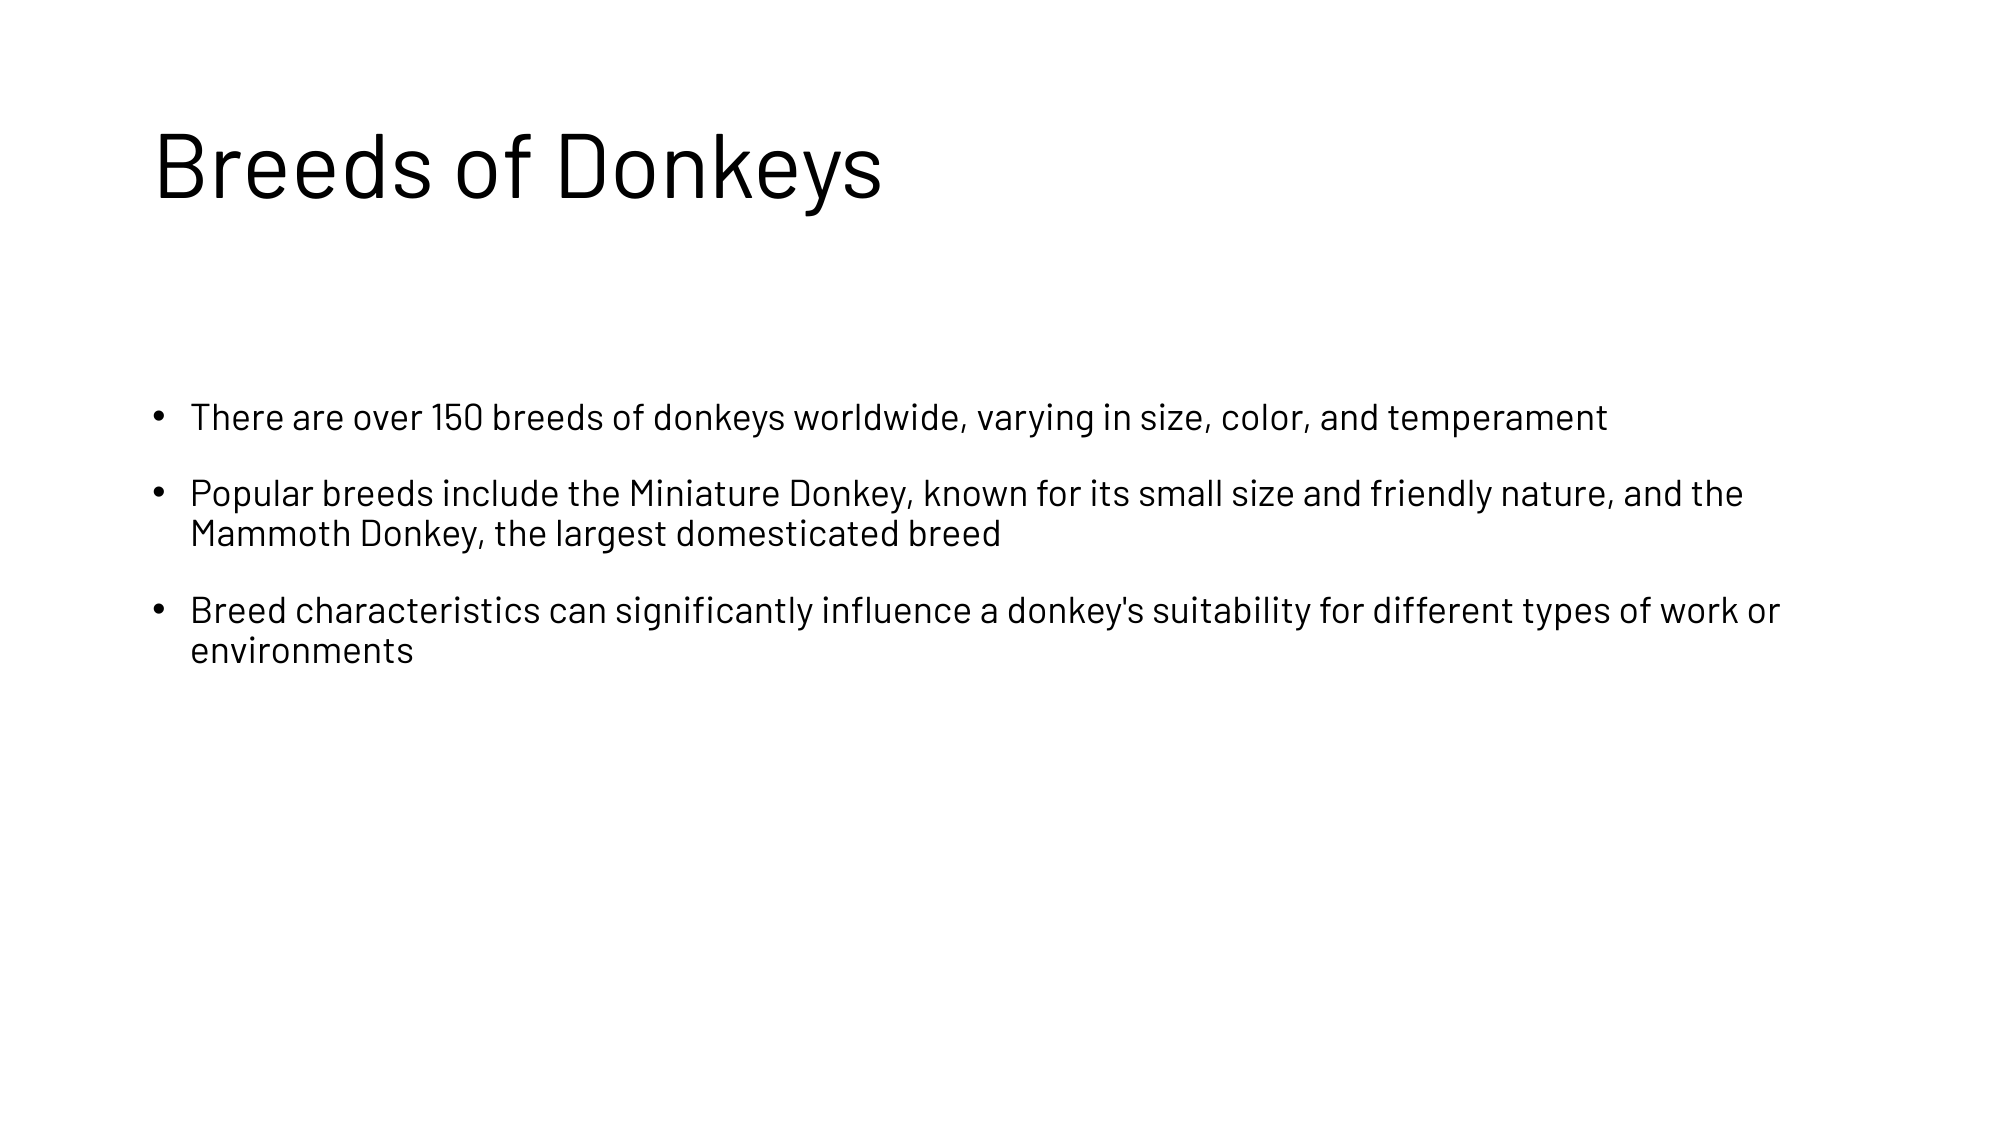

# Breeds of Donkeys

There are over 150 breeds of donkeys worldwide, varying in size, color, and temperament
Popular breeds include the Miniature Donkey, known for its small size and friendly nature, and the Mammoth Donkey, the largest domesticated breed
Breed characteristics can significantly influence a donkey's suitability for different types of work or environments